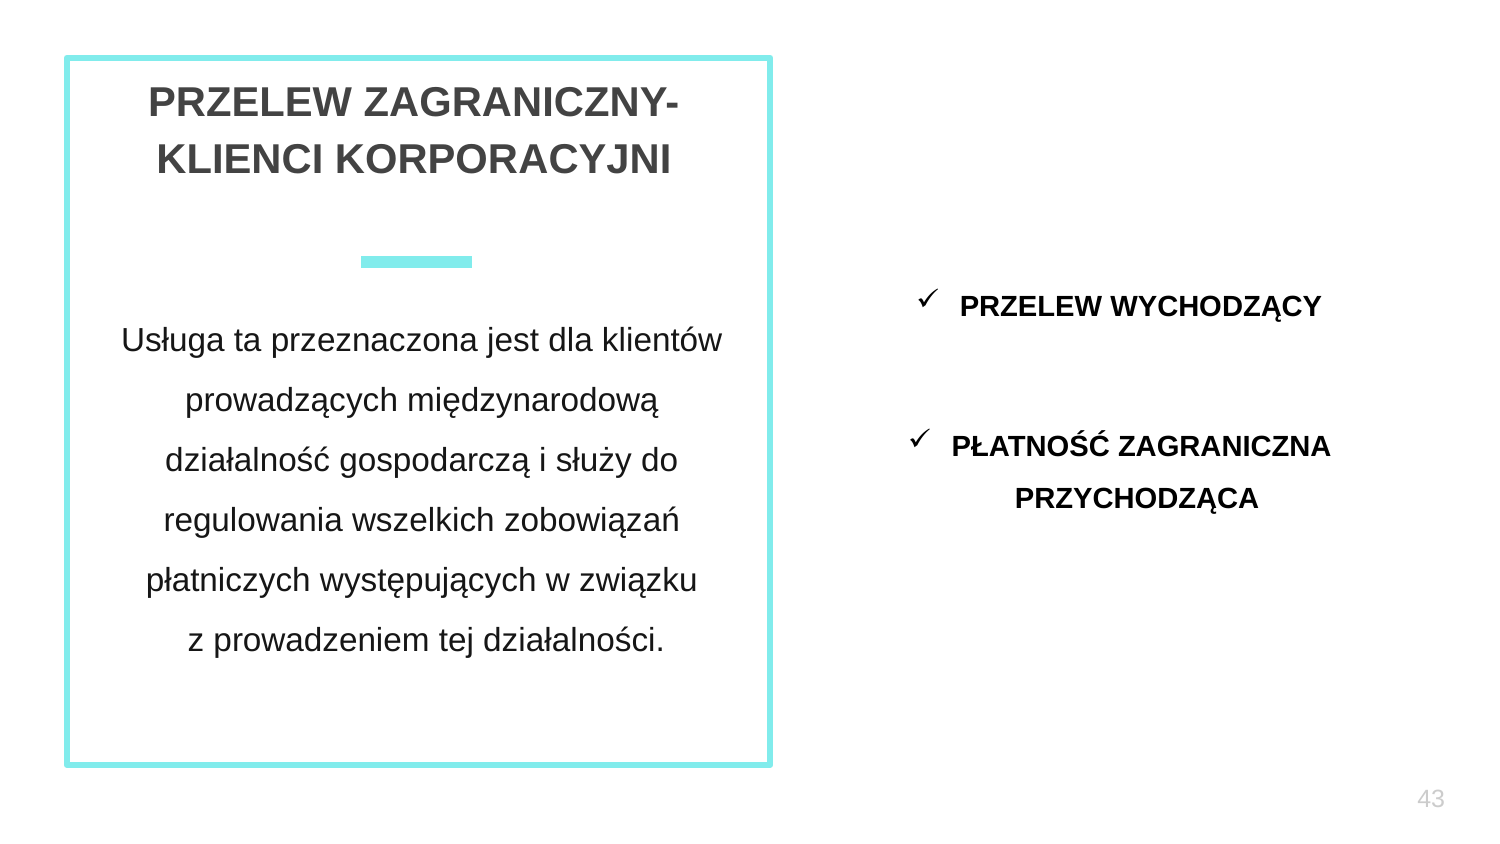

# PRZELEW ZAGRANICZNY- KLIENCI KORPORACYJNI
 PRZELEW WYCHODZĄCY
 PŁATNOŚĆ ZAGRANICZNA PRZYCHODZĄCA
Usługa ta przeznaczona jest dla klientów prowadzących międzynarodową działalność gospodarczą i służy do regulowania wszelkich zobowiązań płatniczych występujących w związku
 z prowadzeniem tej działalności.
43